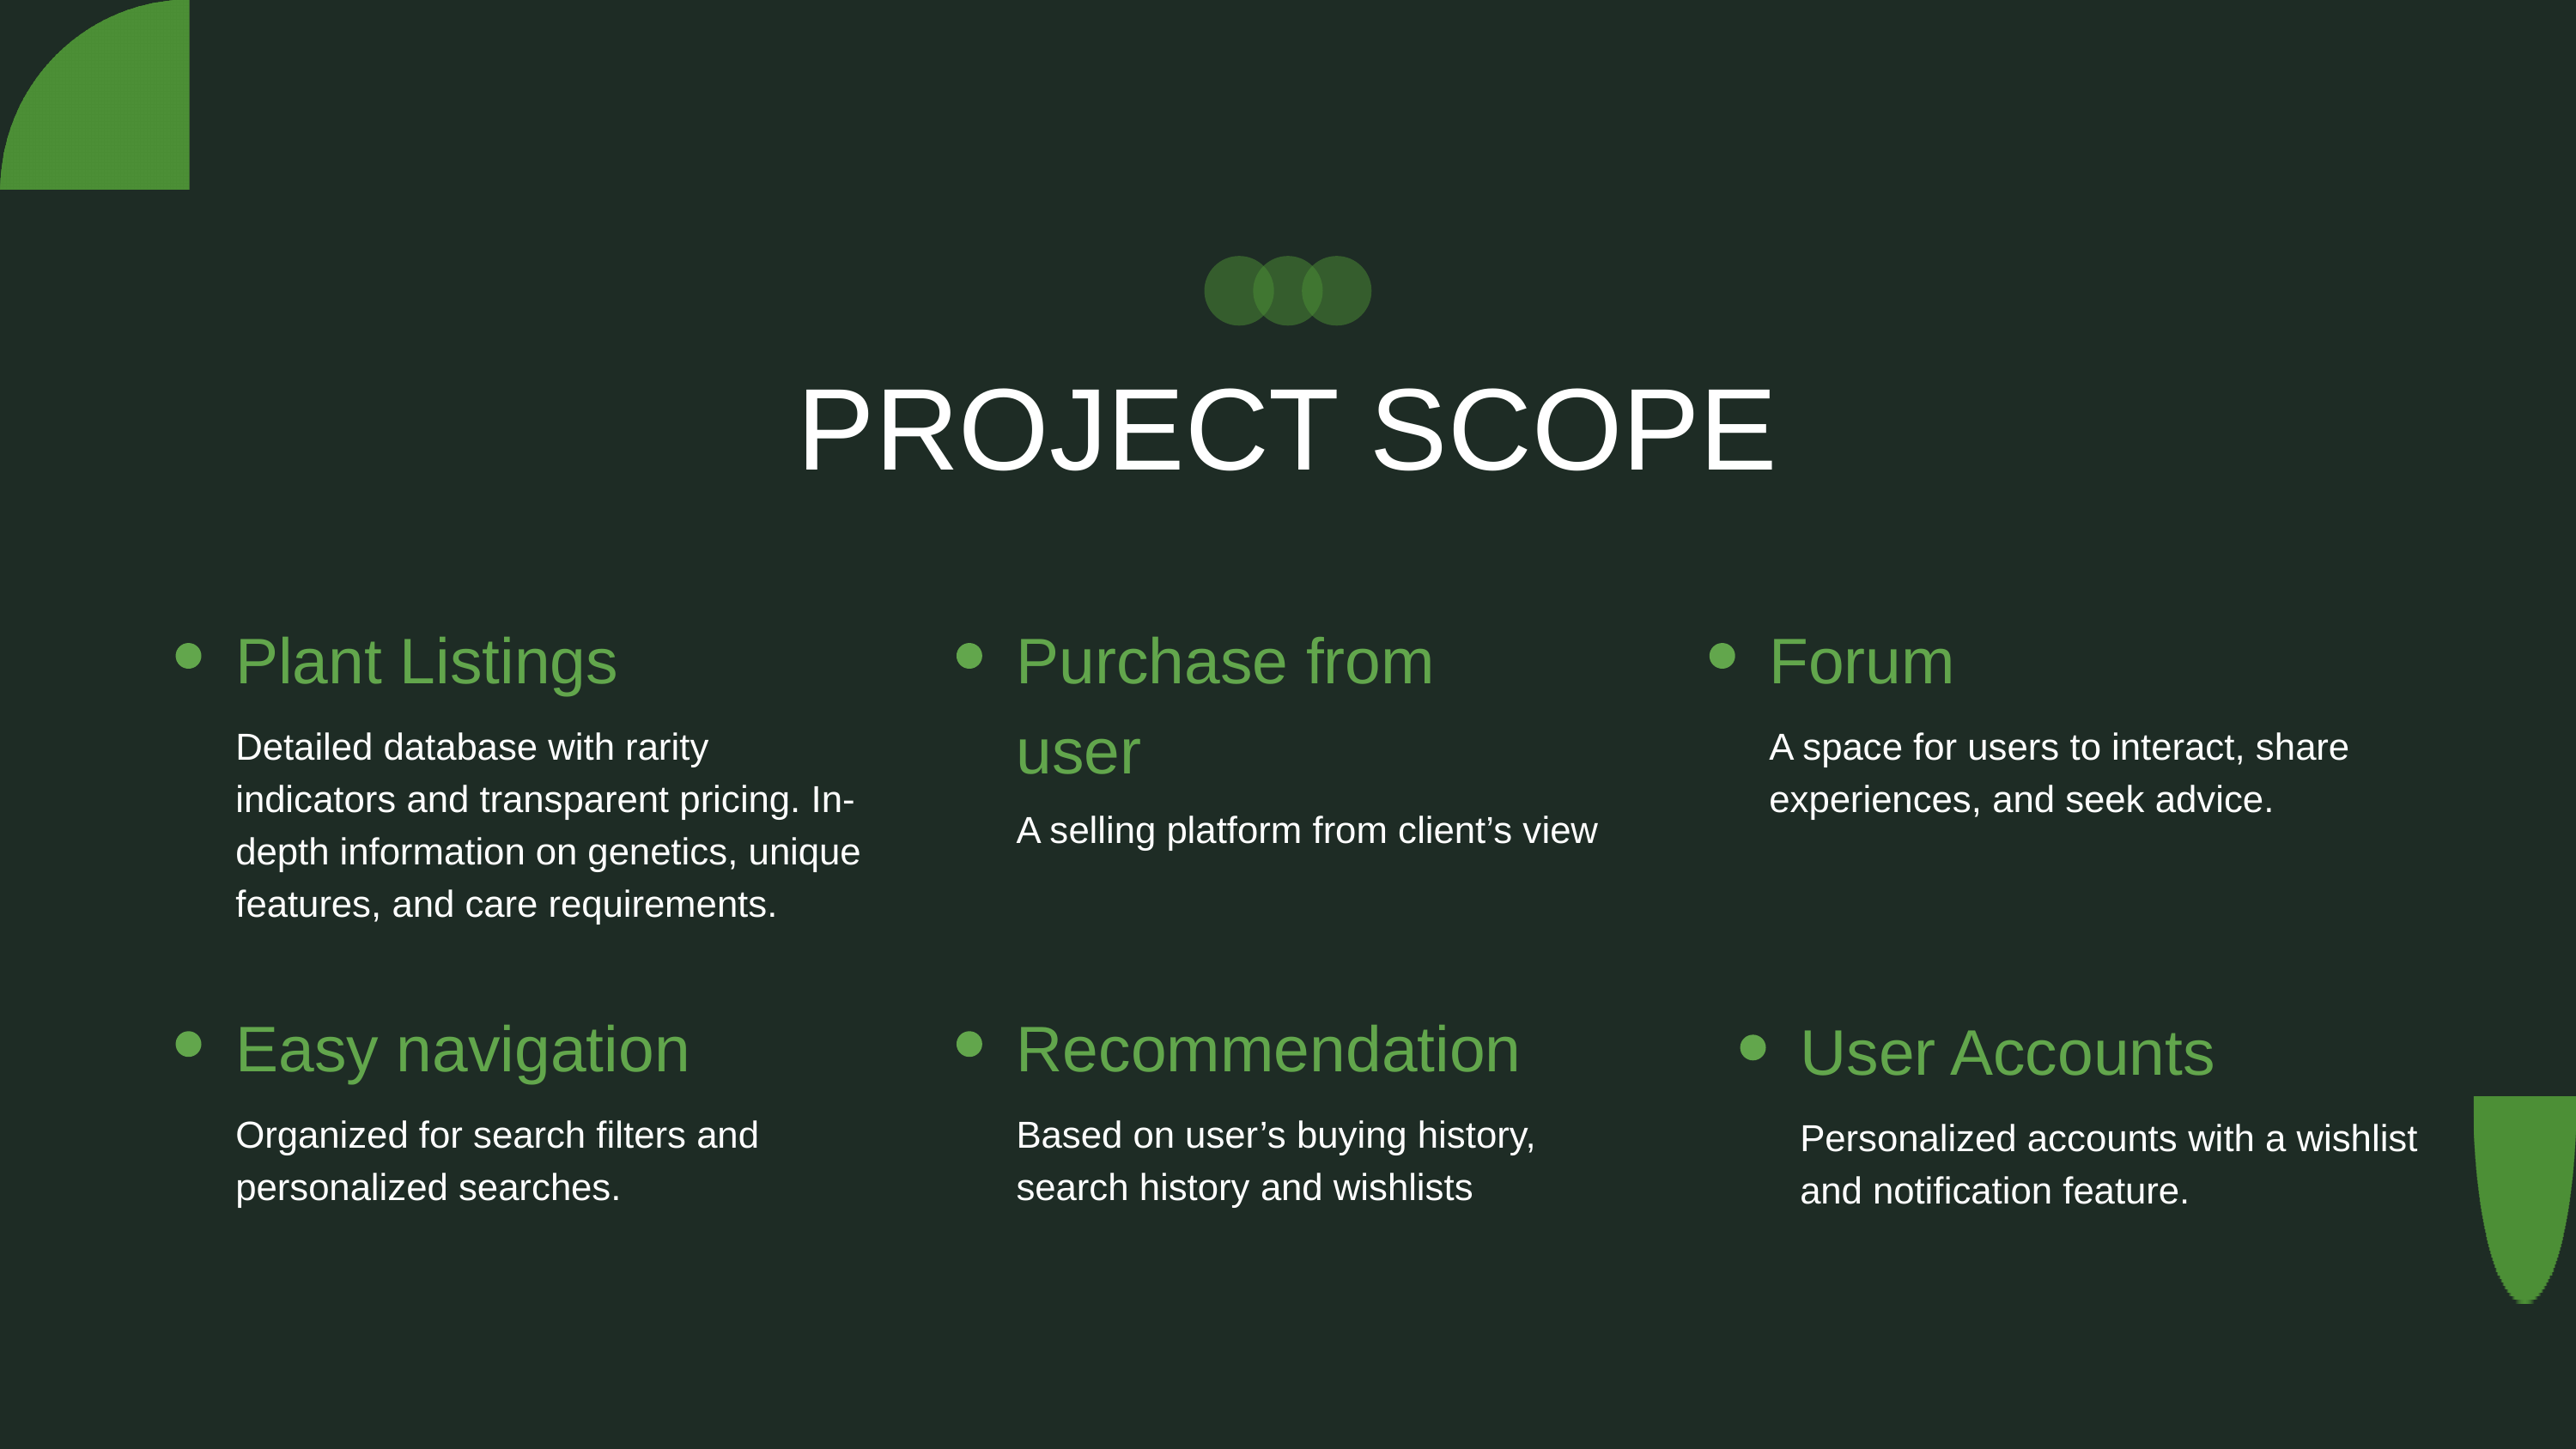

PROJECT SCOPE
Plant Listings
Purchase from user
Forum

Detailed database with rarity indicators and transparent pricing. In-depth information on genetics, unique features, and care requirements.
A space for users to interact, share experiences, and seek advice.
A selling platform from client’s view
Easy navigation
Recommendation
User Accounts

Organized for search filters and personalized searches.
Based on user’s buying history, search history and wishlists
Personalized accounts with a wishlist and notification feature.